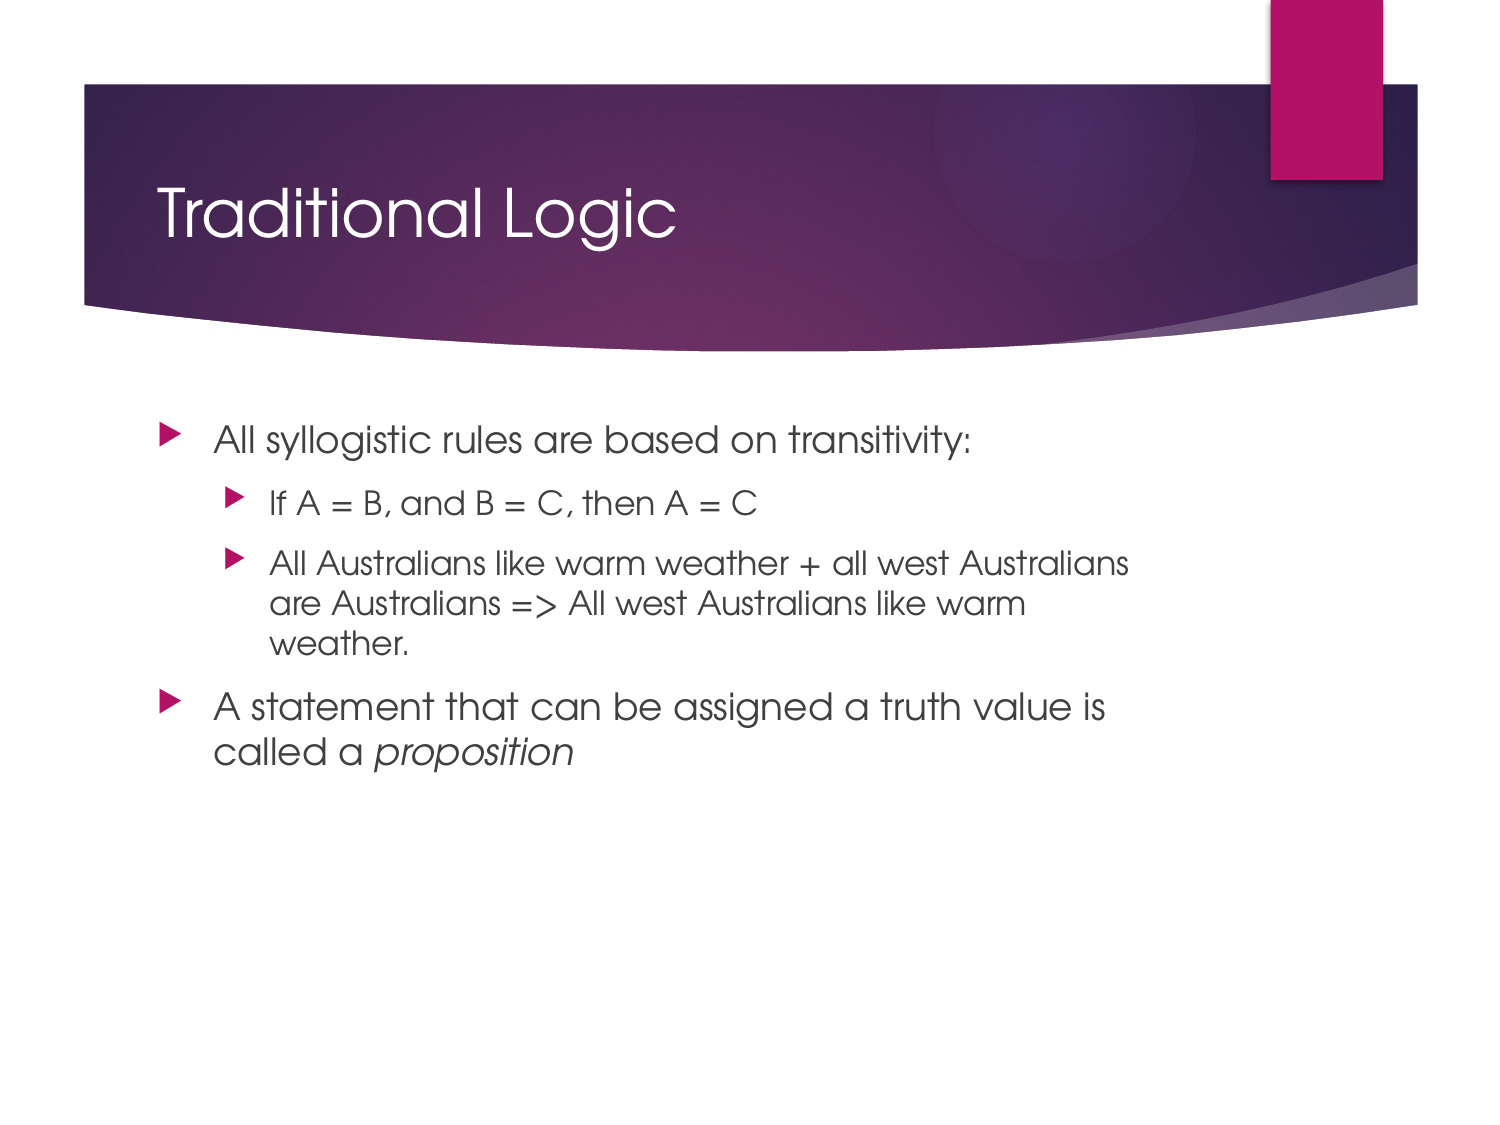

# Traditional Logic
All syllogistic rules are based on transitivity:
If A = B, and B = C, then A = C
All Australians like warm weather + all west Australians are Australians => All west Australians like warm weather.
A statement that can be assigned a truth value is called a proposition